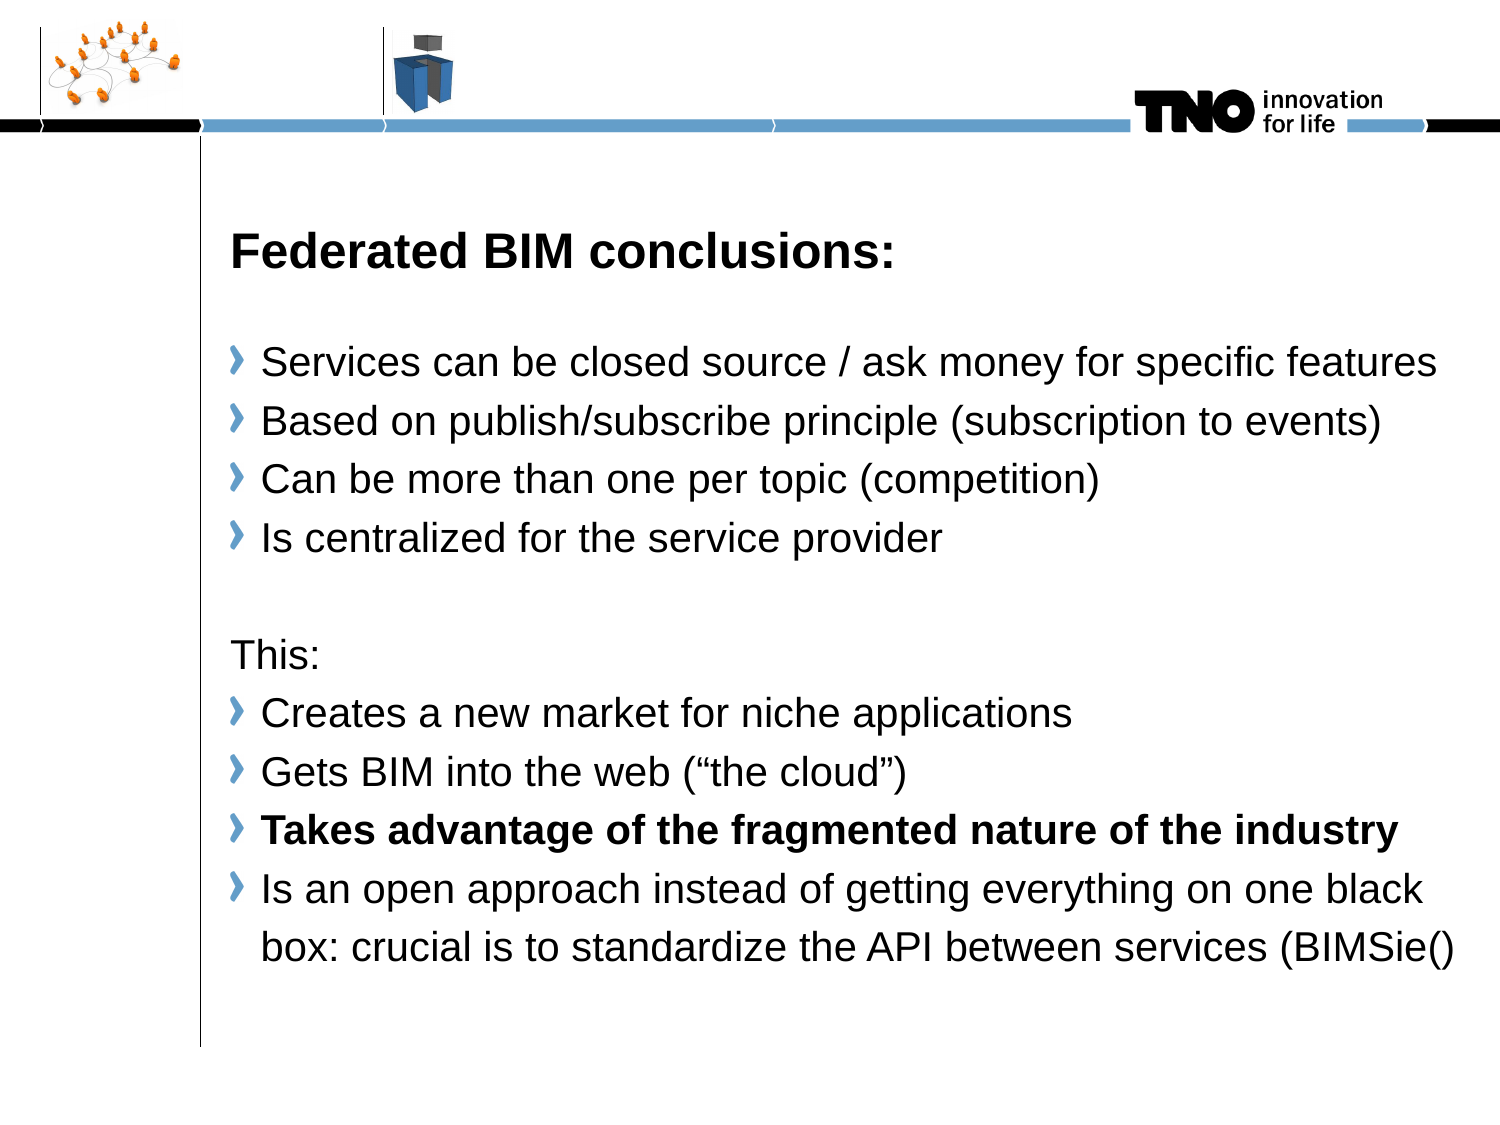

# Federated BIM conclusions:
Services can be closed source / ask money for specific features
Based on publish/subscribe principle (subscription to events)
Can be more than one per topic (competition)
Is centralized for the service provider

This:
Creates a new market for niche applications
Gets BIM into the web (“the cloud”)
Takes advantage of the fragmented nature of the industry
Is an open approach instead of getting everything on one black box: crucial is to standardize the API between services (BIMSie()